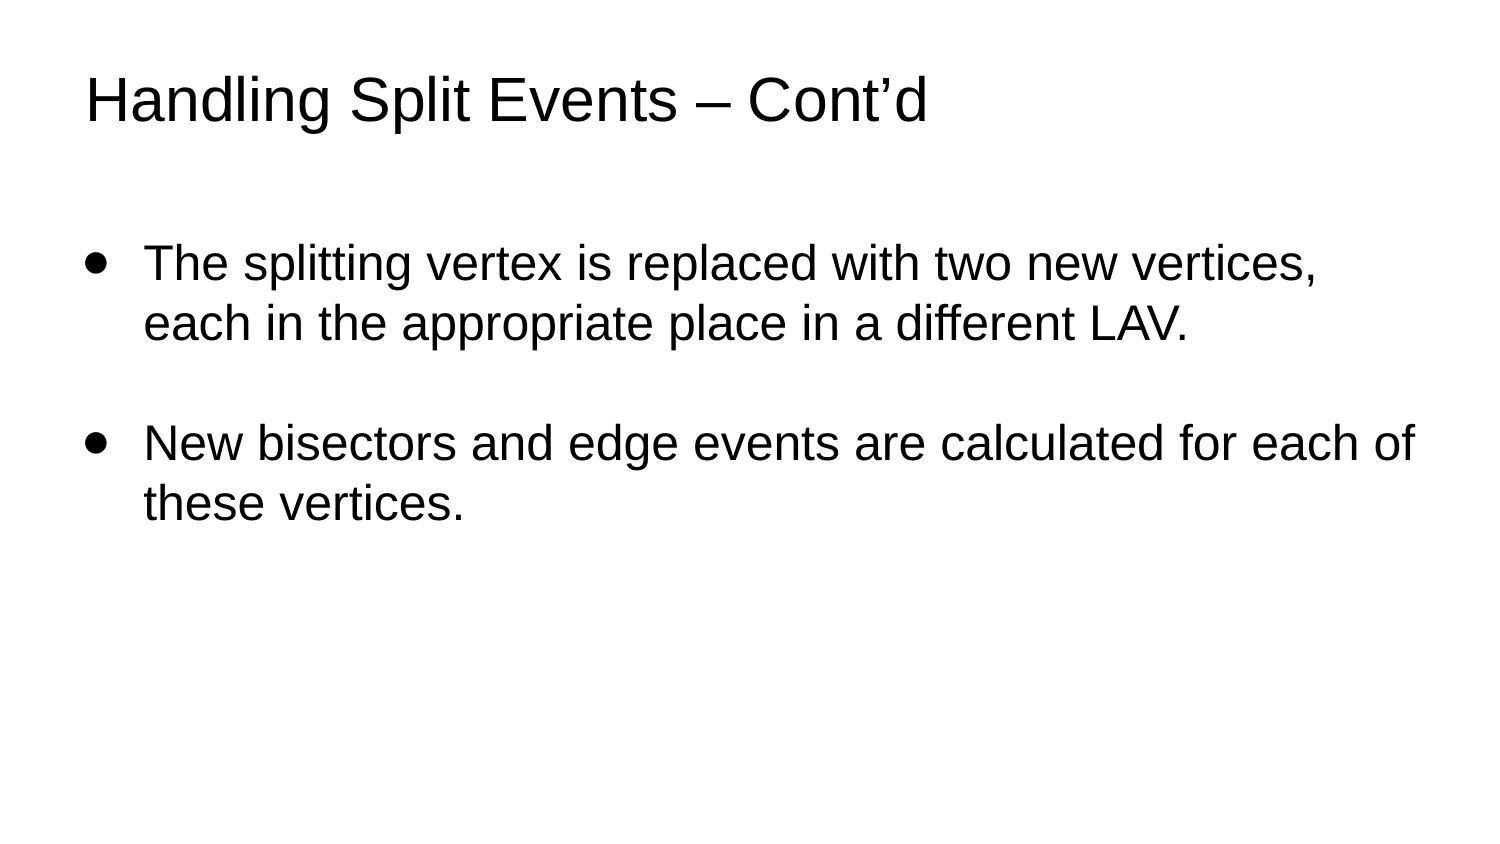

Handling Split Events – Cont’d
The splitting vertex is replaced with two new vertices, each in the appropriate place in a different LAV.

New bisectors and edge events are calculated for each of these vertices.